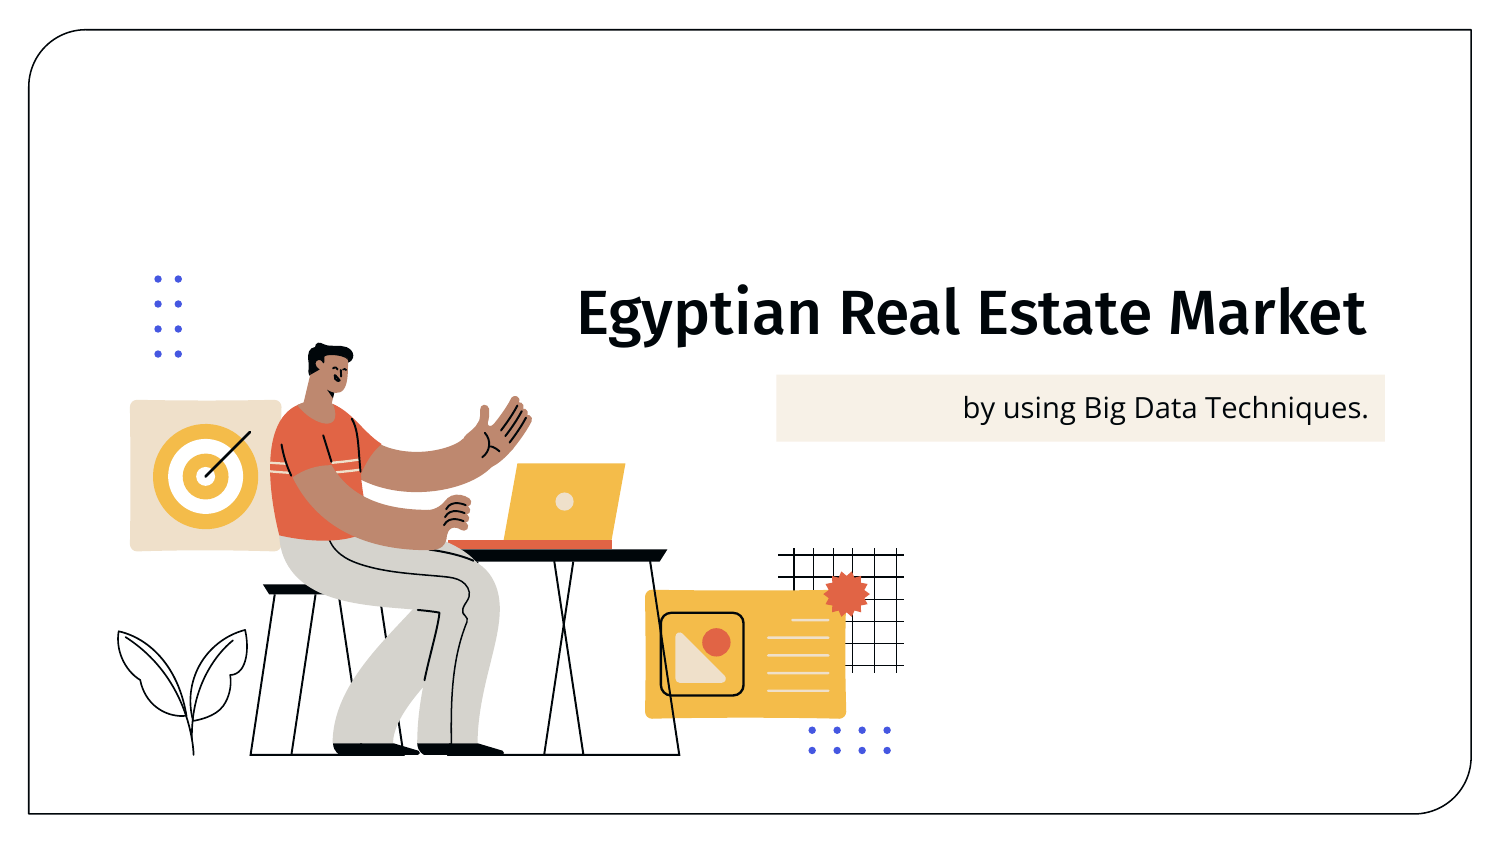

# Egyptian Real Estate Market

by using Big Data Techniques.